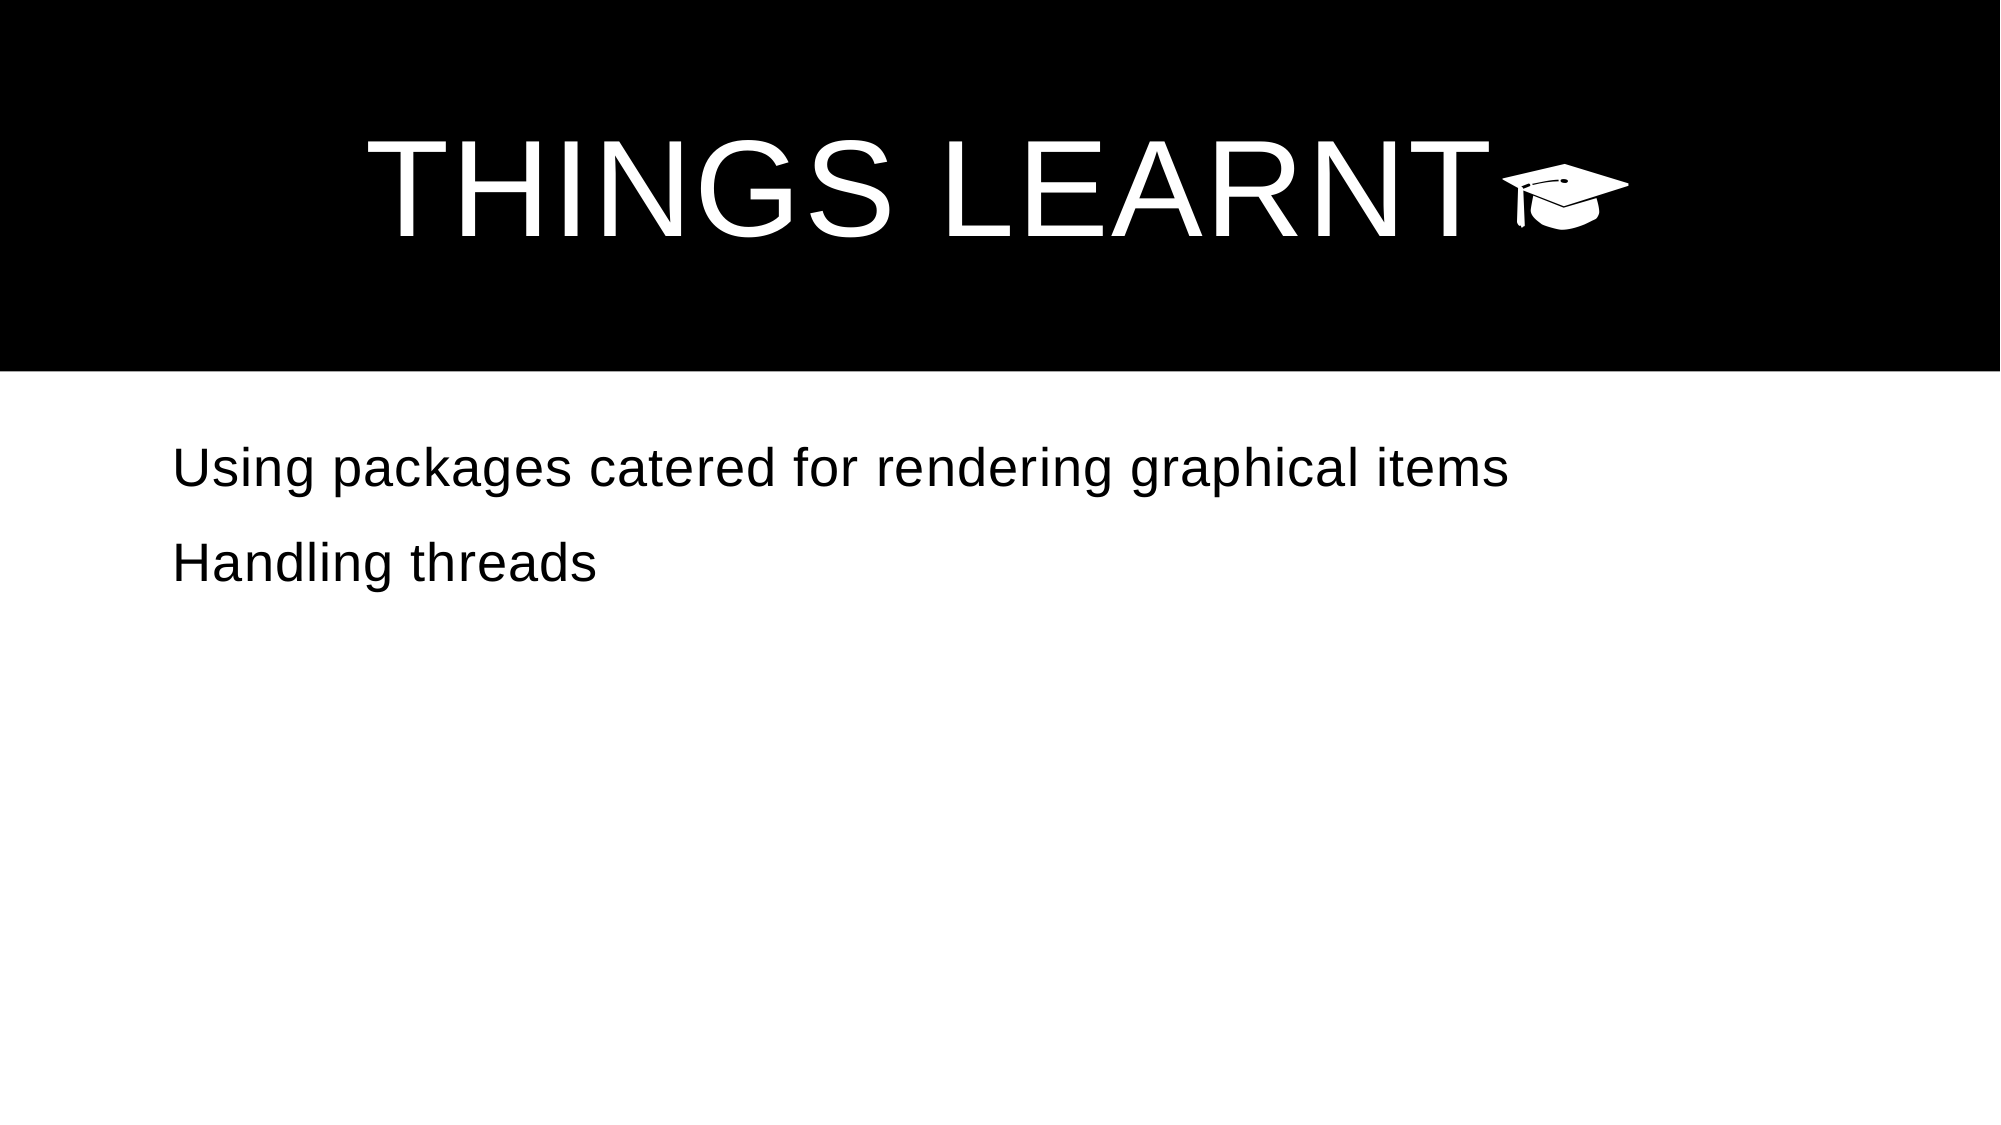

# Things Learnt🎓
Using packages catered for rendering graphical items
Handling threads